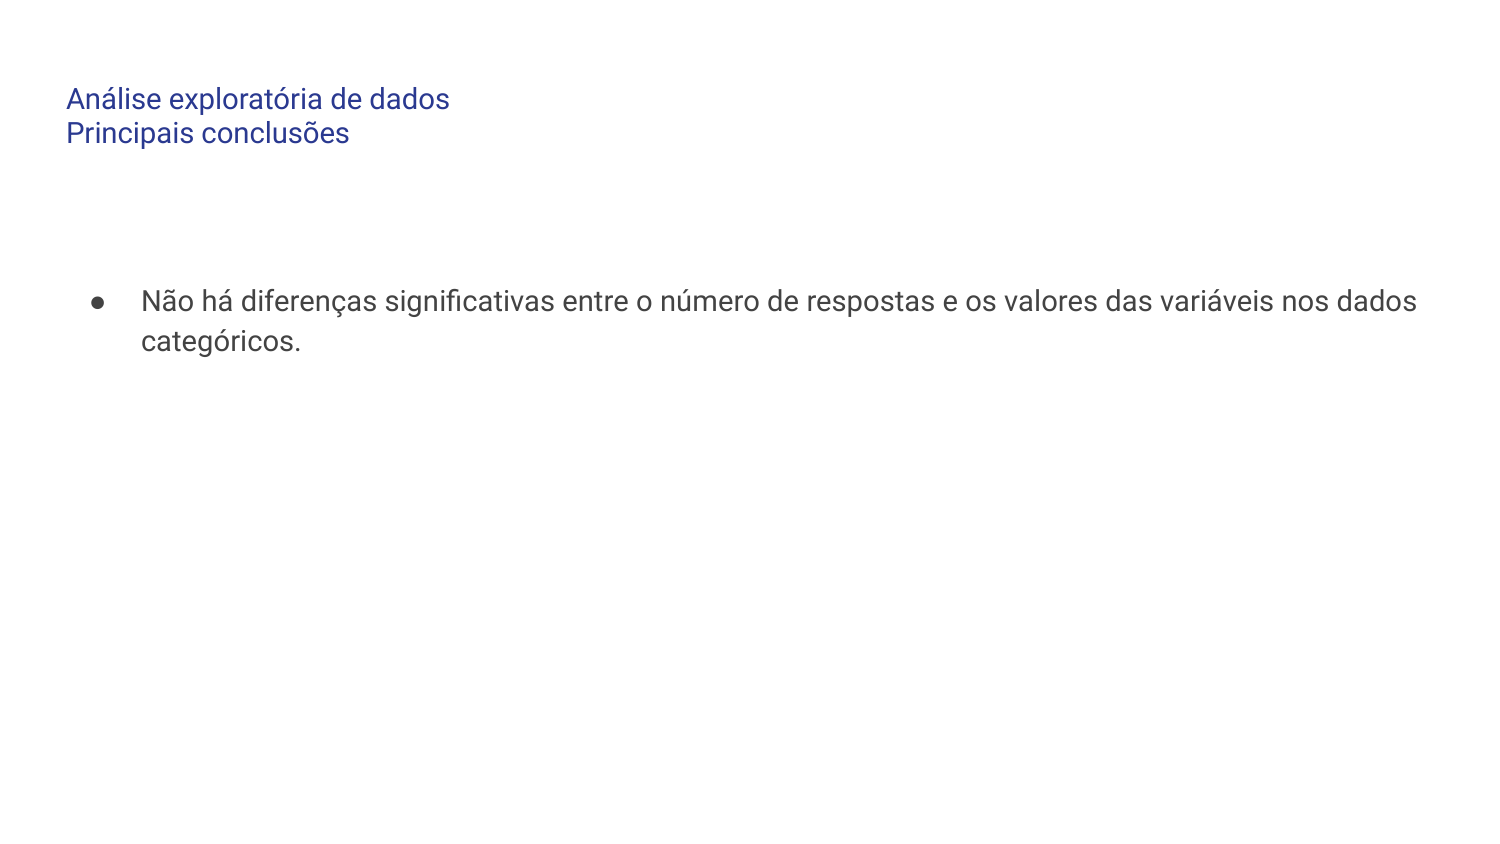

# Análise exploratória de dados
Principais conclusões
Não há diferenças significativas entre o número de respostas e os valores das variáveis nos dados categóricos.